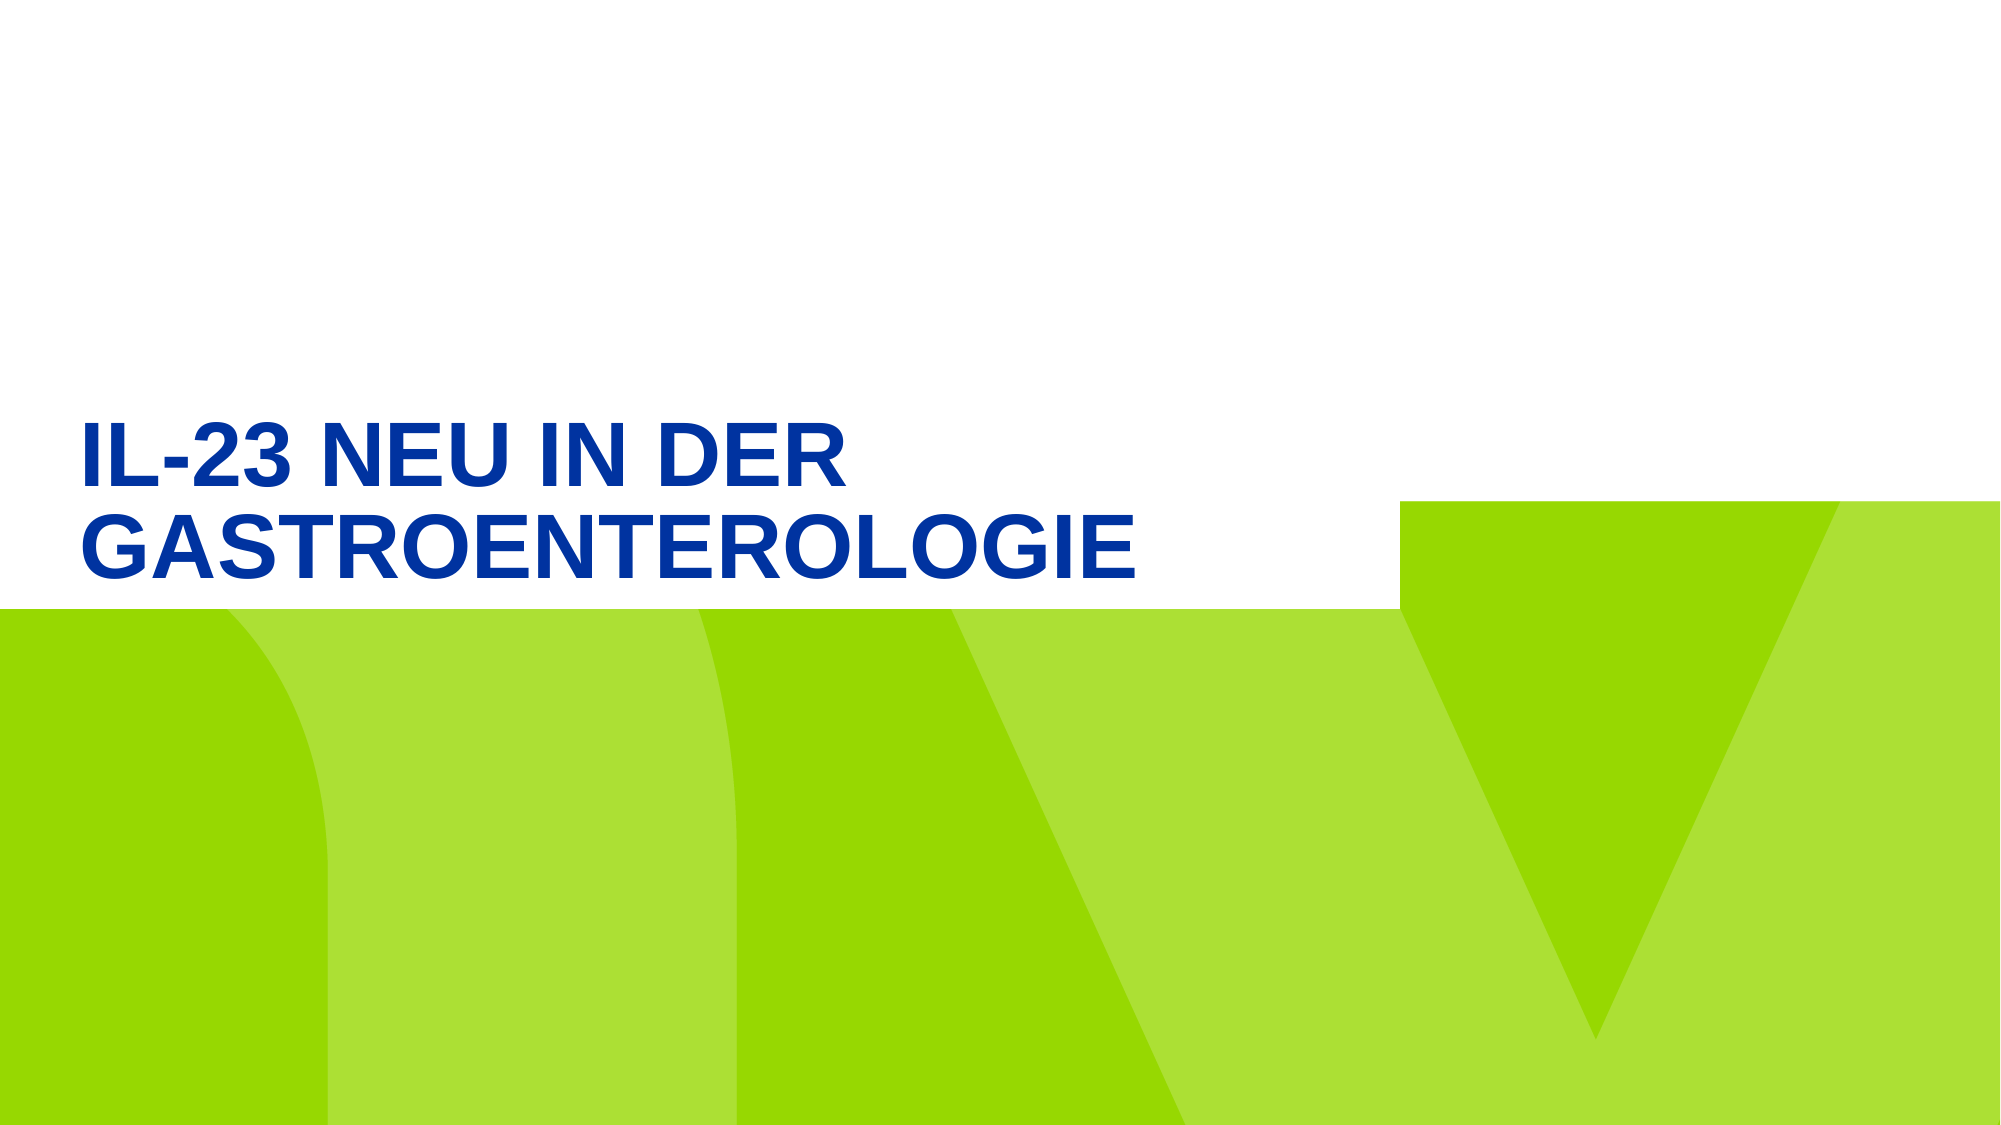

Branded Info Starts
# IL-23 neu in der Gastroenterologie